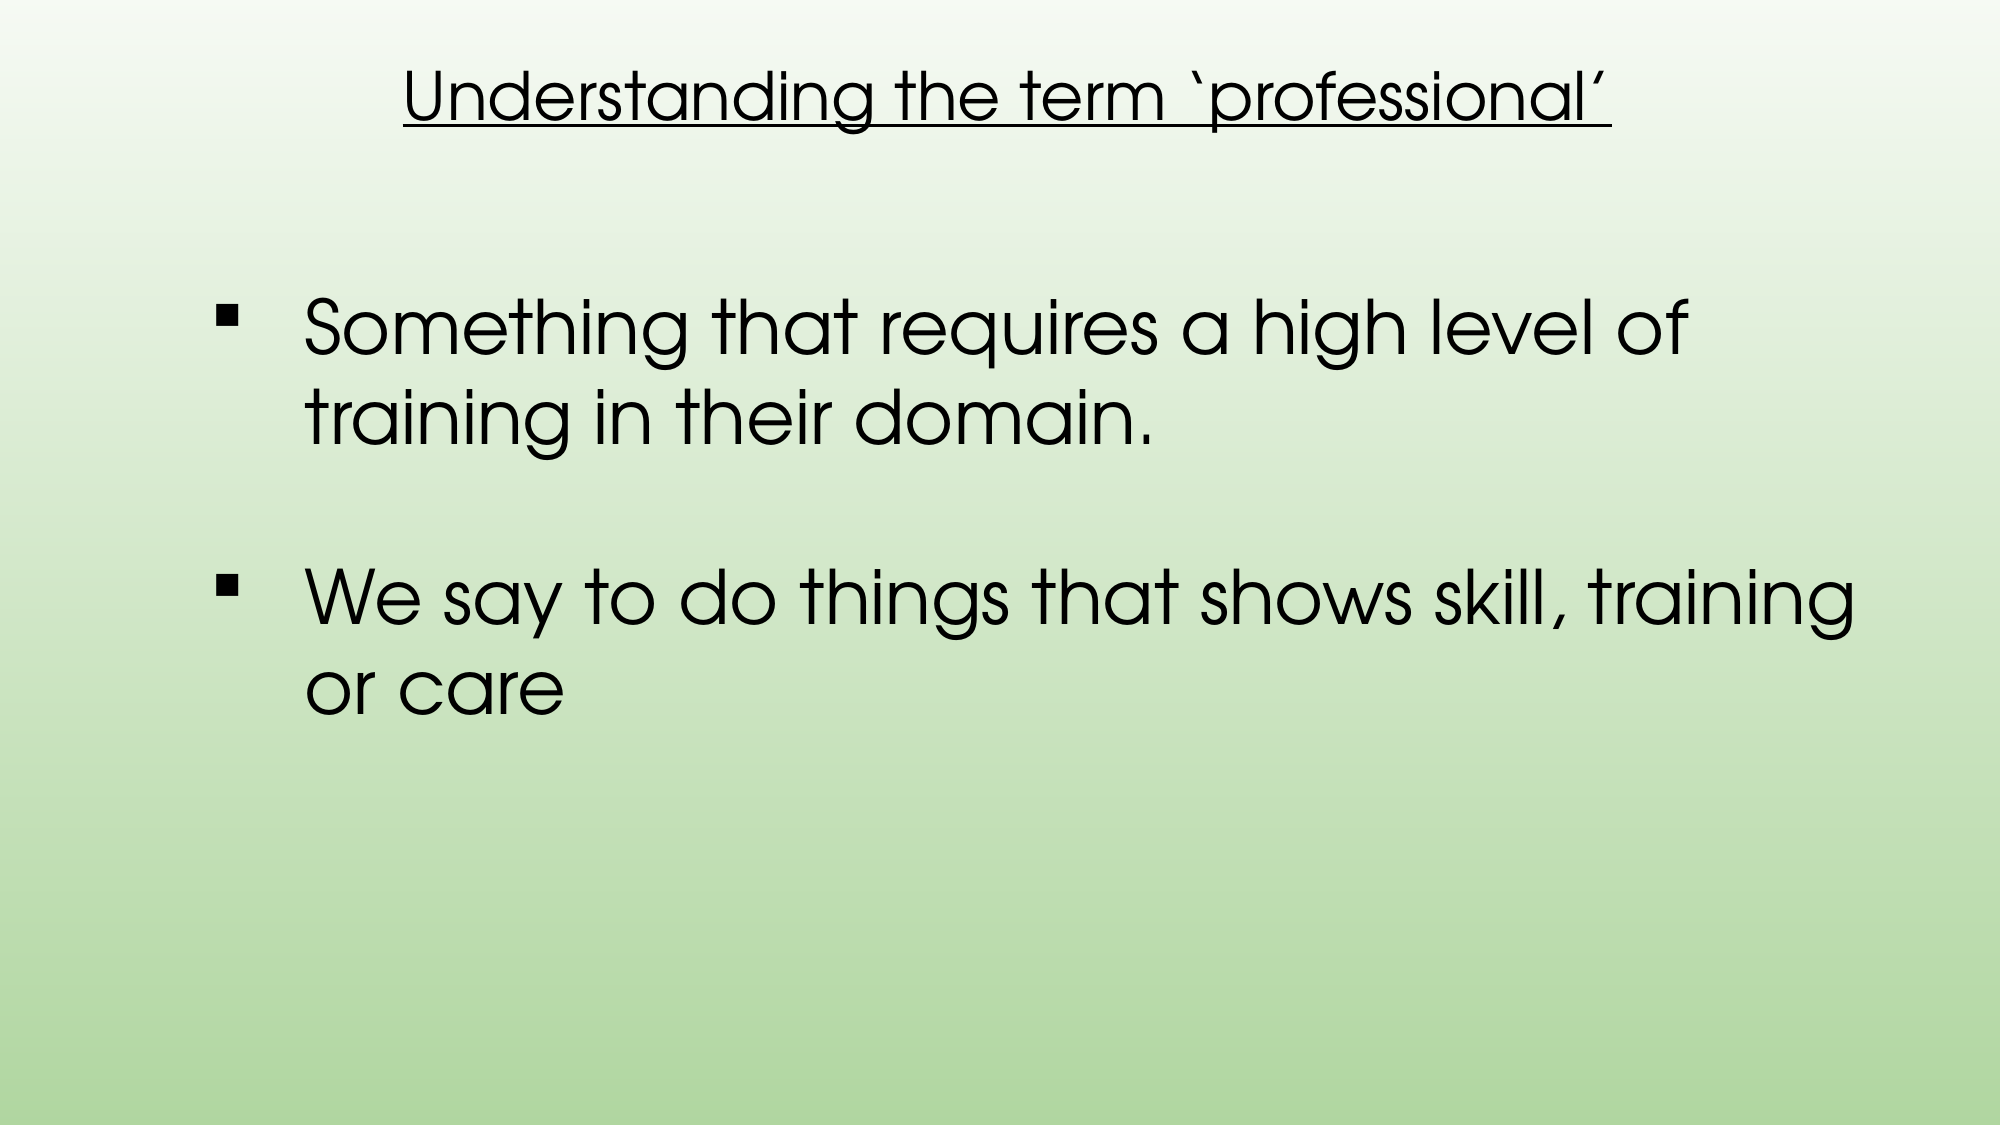

Understanding the term ‘professional’
Something that requires a high level of training in their domain.

We say to do things that shows skill, training or care